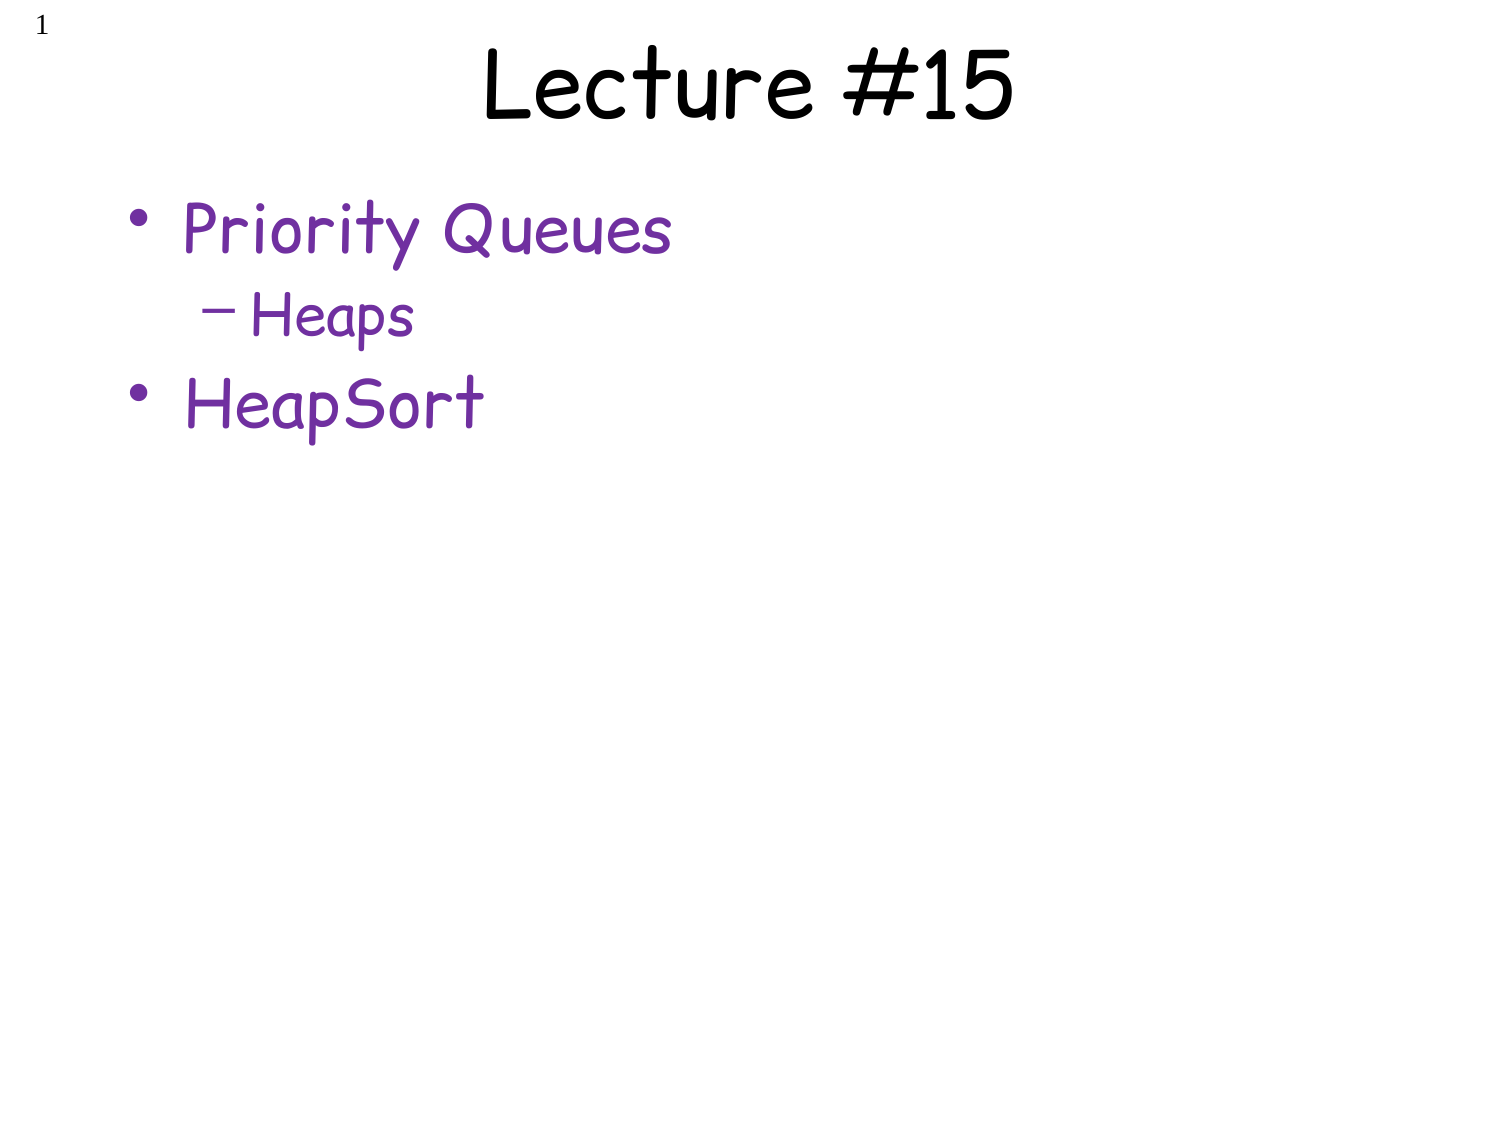

# Lecture #15
1
Priority Queues
Heaps
HeapSort